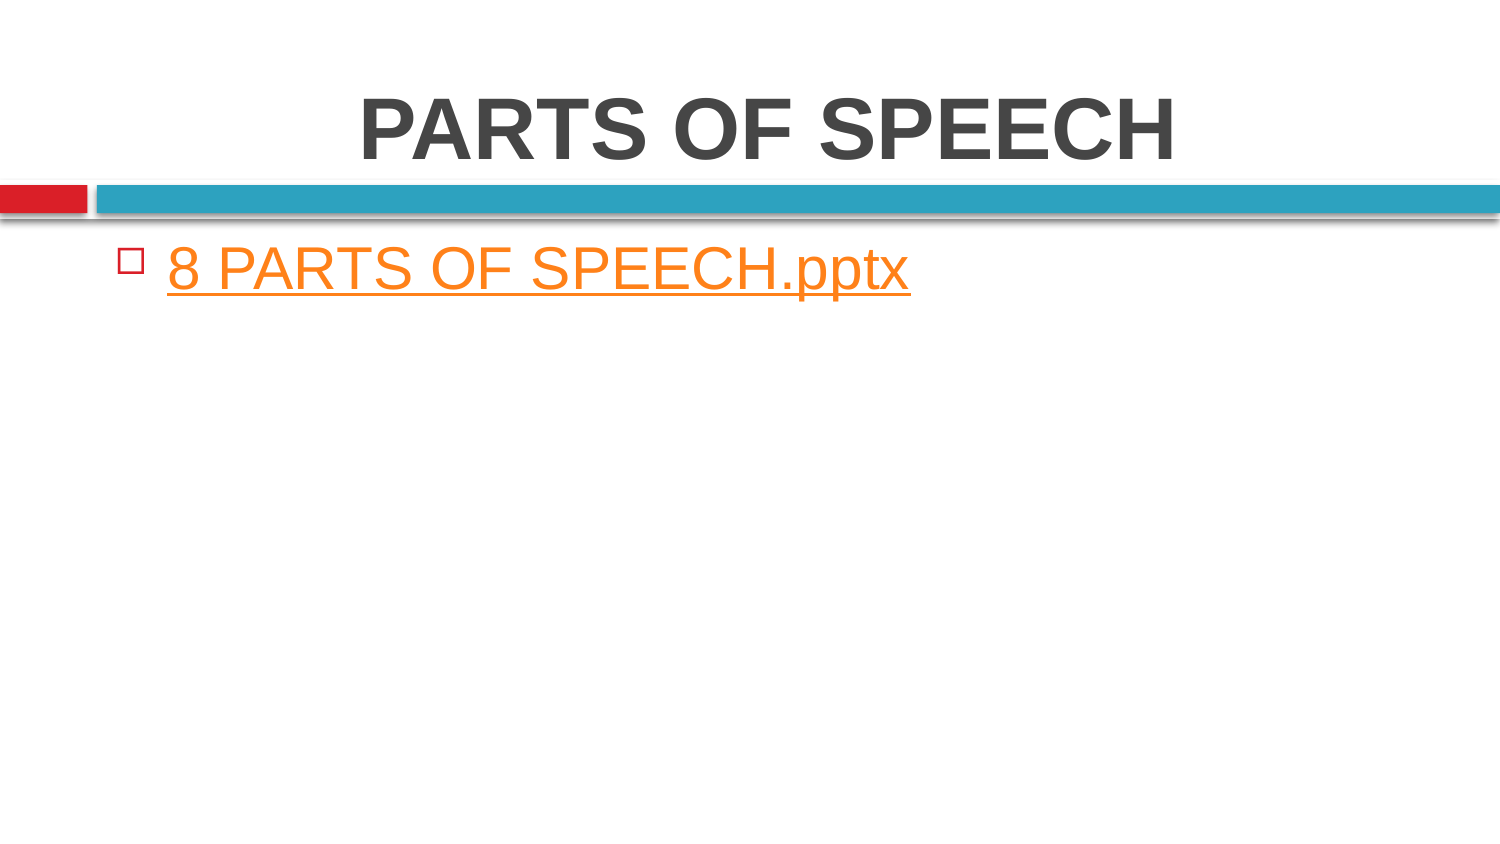

# PARTS OF SPEECH
8 PARTS OF SPEECH.pptx